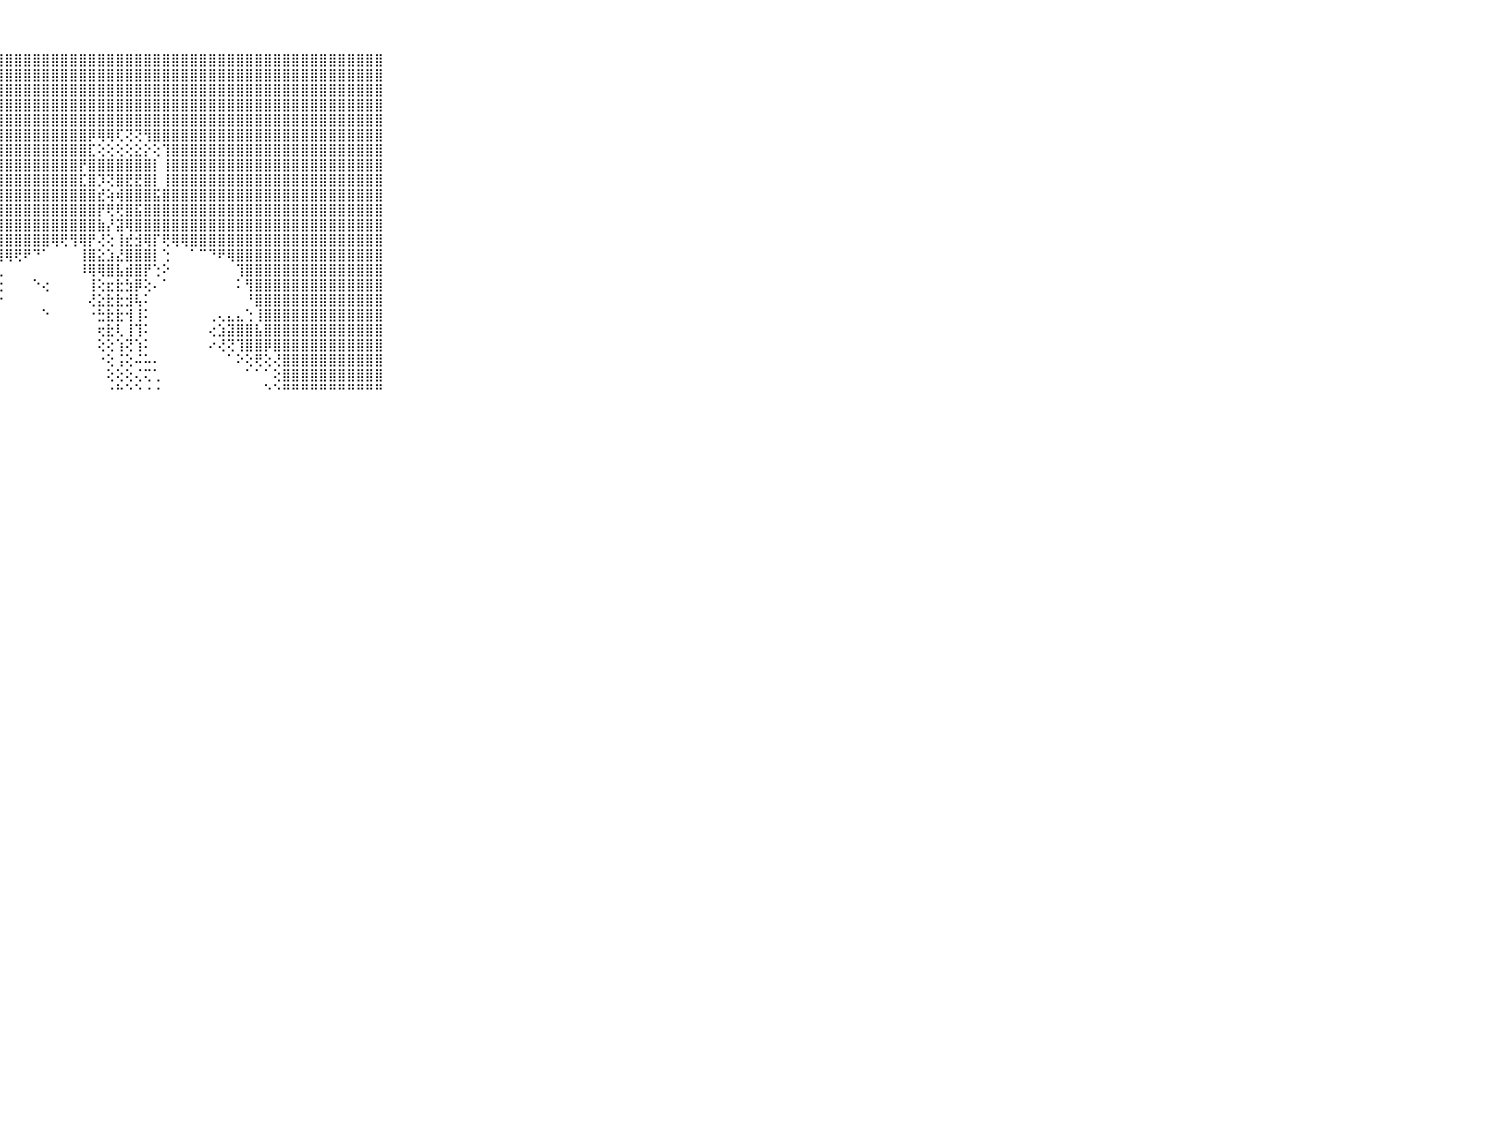

⠀⠀⠀⠀⠀⠀⠀⠀⠀⠀⠀⣿⣿⣿⣿⣿⣿⣿⣿⣿⣿⣿⣿⣿⣿⣿⣿⣿⣿⣿⣿⣿⣿⣿⣿⣿⣿⣿⣿⣿⣿⣿⣿⣿⣿⣿⣿⣿⣿⣿⣿⣿⣿⣿⣿⣿⣿⣿⣿⣿⣿⣿⣿⣿⣿⣿⣿⣿⣿⠀⠀⠀⠀⠀⠀⠀⠀⠀⠀⠀⠀
⠀⠀⠀⠀⠀⠀⠀⠀⠀⠀⠀⣿⣿⣿⣿⣿⣿⣿⣿⣿⣿⣿⣿⣿⣿⣿⣿⣿⣿⣿⣿⣿⣿⣿⣿⣿⣿⣿⣿⣿⣿⣿⣿⣿⣿⣿⣿⣿⣿⣿⣿⣿⣿⣿⣿⣿⣿⣿⣿⣿⣿⣿⣿⣿⣿⣿⣿⣿⣿⠀⠀⠀⠀⠀⠀⠀⠀⠀⠀⠀⠀
⠀⠀⠀⠀⠀⠀⠀⠀⠀⠀⠀⣿⣿⣿⣿⣿⣿⣿⣿⣿⣿⣿⣿⣿⣿⣿⣿⣿⣿⣿⣿⣿⣿⣿⣿⣿⣿⣿⣿⣿⣿⣿⣿⣿⣿⣿⣿⣿⣿⣿⣿⣿⣿⣿⣿⣿⣿⣿⣿⣿⣿⣿⣿⣿⣿⣿⣿⣿⣿⠀⠀⠀⠀⠀⠀⠀⠀⠀⠀⠀⠀
⠀⠀⠀⠀⠀⠀⠀⠀⠀⠀⠀⣿⣿⣿⣿⣿⣿⣿⣿⣿⣿⣿⣿⣿⣿⣿⣿⣿⣿⣿⣿⣿⣿⣿⣿⣿⣿⣿⣿⣿⣿⣿⣿⣿⣿⣿⣿⣿⣿⣿⣿⣿⣿⣿⣿⣿⣿⣿⣿⣿⣿⣿⣿⣿⣿⣿⣿⣿⣿⠀⠀⠀⠀⠀⠀⠀⠀⠀⠀⠀⠀
⠀⠀⠀⠀⠀⠀⠀⠀⠀⠀⠀⣿⣿⣿⣿⣿⣿⣿⣿⣿⣿⣿⣿⣿⣿⣿⣿⣿⣿⣿⣿⣿⣿⣿⣿⣿⣿⣿⣿⣿⣿⣿⣿⣿⣿⣿⣿⣿⣿⣿⣿⣿⣿⣿⣿⣿⣿⣿⣿⣿⣿⣿⣿⣿⣿⣿⣿⣿⣿⠀⠀⠀⠀⠀⠀⠀⠀⠀⠀⠀⠀
⠀⠀⠀⠀⠀⠀⠀⠀⠀⠀⠀⣿⣿⣿⣿⣿⣿⣿⣿⣿⣿⣿⣿⣿⣿⣿⣿⣿⣿⣿⣿⣿⣿⣿⣿⣿⣿⡿⢿⢿⢏⢝⢝⢻⣿⣿⣿⣿⣿⣿⣿⣿⣿⣿⣿⣿⣿⣿⣿⣿⣿⣿⣿⣿⣿⣿⣿⣿⣿⠀⠀⠀⠀⠀⠀⠀⠀⠀⠀⠀⠀
⠀⠀⠀⠀⠀⠀⠀⠀⠀⠀⠀⣿⣿⣿⣿⣿⣿⣿⣿⣿⣿⣿⣿⣿⣿⣿⣿⣿⣿⣿⣿⣿⣿⣿⣿⣿⣿⣏⢕⢕⢕⢕⣕⡕⢕⢹⣿⣿⣿⣿⣿⣿⣿⣿⣿⣿⣿⣿⣿⣿⣿⣿⣿⣿⣿⣿⣿⣿⣿⠀⠀⠀⠀⠀⠀⠀⠀⠀⠀⠀⠀
⠀⠀⠀⠀⠀⠀⠀⠀⠀⠀⠀⣿⣿⣿⣿⣿⣿⣿⣿⣿⣿⣿⣿⣿⣿⣿⣿⣿⣿⣿⣿⣿⣿⣿⣿⣿⡟⣿⣿⣿⣿⣿⣿⣿⡇⢸⣿⣿⣿⣿⣿⣿⣿⣿⣿⣿⣿⣿⣿⣿⣿⣿⣿⣿⣿⣿⣿⣿⣿⠀⠀⠀⠀⠀⠀⠀⠀⠀⠀⠀⠀
⠀⠀⠀⠀⠀⠀⠀⠀⠀⠀⠀⣿⣿⣿⣿⣿⣿⣿⣿⣿⣿⣿⣿⣿⣿⣿⣿⣿⣿⣿⣿⣿⣿⣿⣿⣿⣏⣿⡹⢝⣿⣟⣟⣿⡇⢸⣿⣿⣿⣿⣿⣿⣿⣿⣿⣿⣿⣿⣿⣿⣿⣿⣿⣿⣿⣿⣿⣿⣿⠀⠀⠀⠀⠀⠀⠀⠀⠀⠀⠀⠀
⠀⠀⠀⠀⠀⠀⠀⠀⠀⠀⠀⣿⣿⣿⣿⣿⣿⣿⣿⣿⣿⣿⣿⣿⣿⣿⣿⣿⣿⣿⣿⣿⣿⣿⣿⣿⣿⣿⣞⢵⢾⣿⣿⣿⣯⣿⣿⣿⣿⣿⣿⣿⣿⣿⣿⣿⣿⣿⣿⣿⣿⣿⣿⣿⣿⣿⣿⣿⣿⠀⠀⠀⠀⠀⠀⠀⠀⠀⠀⠀⠀
⠀⠀⠀⠀⠀⠀⠀⠀⠀⠀⠀⣿⣿⣿⣿⣿⣿⣿⣿⣿⣿⣿⣿⣿⣿⣿⣿⣿⣿⣿⣿⣿⣿⣿⣿⣿⣿⣿⡟⢟⢟⣿⣯⣿⣿⣿⣿⣿⣿⣿⣿⣿⣿⣿⣿⣿⣿⣿⣿⣿⣿⣿⣿⣿⣿⣿⣿⣿⣿⠀⠀⠀⠀⠀⠀⠀⠀⠀⠀⠀⠀
⠀⠀⠀⠀⠀⠀⠀⠀⠀⠀⠀⣿⣿⣿⣿⣿⣿⣿⣿⣿⣿⣿⣿⣿⣿⣿⣿⣿⣿⣿⣿⣿⣿⣿⣿⣿⣿⣿⣷⡜⣽⢿⣿⣿⣿⣿⣿⣿⣿⣿⣿⣿⣿⣿⣿⣿⣿⣿⣿⣿⣿⣿⣿⣿⣿⣿⣿⣿⣿⠀⠀⠀⠀⠀⠀⠀⠀⠀⠀⠀⠀
⠀⠀⠀⠀⠀⠀⠀⠀⠀⠀⠀⣿⣿⣿⣿⣿⣿⣿⣿⣿⣿⣿⣿⣿⣿⣿⣿⣿⣿⣿⣿⣿⣿⢿⢟⢻⢿⡟⢜⢕⢸⣞⣺⢿⡏⢟⢿⢿⣿⣿⣿⣿⣿⣿⣿⣿⣿⣿⣿⣿⣿⣿⣿⣿⣿⣿⣿⣿⣿⠀⠀⠀⠀⠀⠀⠀⠀⠀⠀⠀⠀
⠀⠀⠀⠀⠀⠀⠀⠀⠀⠀⠀⣿⣿⣿⣿⣿⣿⣿⣿⣿⣿⣿⣿⣿⣿⣿⣿⣿⢿⢟⠟⠙⠁⠀⠀⠀⢸⣿⣕⣱⣜⣿⣿⣿⡇⢑⠀⠀⠁⠉⠙⠟⢿⣿⣿⣿⣿⣿⣿⣿⣿⣿⣿⣿⣿⣿⣿⣿⣿⠀⠀⠀⠀⠀⠀⠀⠀⠀⠀⠀⠀
⠀⠀⠀⠀⠀⠀⠀⠀⠀⠀⠀⣿⣿⣿⣿⣿⣿⣿⣿⣿⣿⣿⣿⣿⣿⣿⣿⢇⠀⠀⠀⠀⠀⠀⠀⠀⠸⢿⢿⣿⣧⣾⣿⡟⢑⠕⠀⠀⠀⠀⠀⠀⠀⢹⣿⣿⣿⣿⣿⣿⣿⣿⣿⣿⣿⣿⣿⣿⣿⠀⠀⠀⠀⠀⠀⠀⠀⠀⠀⠀⠀
⠀⠀⠀⠀⠀⠀⠀⠀⠀⠀⠀⣿⣿⣿⣿⣿⣿⣿⣿⣿⣿⣿⣿⣿⣿⣿⣿⢕⠀⠀⠀⠑⢔⠀⠀⠀⠀⢸⢕⣖⣗⣳⡿⢕⠄⠁⠀⠀⠀⠀⠀⠀⠀⠅⢻⣿⣿⣿⣿⣿⣿⣿⣿⣿⣿⣿⣿⣿⣿⠀⠀⠀⠀⠀⠀⠀⠀⠀⠀⠀⠀
⠀⠀⠀⠀⠀⠀⠀⠀⠀⠀⠀⣿⣿⣿⣿⣿⣿⣿⣿⣿⣿⣿⣿⣿⣿⣿⣿⠑⠀⠀⠀⠀⠀⠀⠀⠀⠀⢜⣕⣗⣗⣺⢧⠅⠀⠀⠀⠀⠀⠀⠀⠀⠀⠀⠘⣿⣿⣿⣿⣿⣿⣿⣿⣿⣿⣿⣿⣿⣿⠀⠀⠀⠀⠀⠀⠀⠀⠀⠀⠀⠀
⠀⠀⠀⠀⠀⠀⠀⠀⠀⠀⠀⣿⣿⣿⣿⣿⣿⣿⣿⣿⣿⣿⣿⣿⣿⣿⣿⠀⠀⠀⠀⠀⠑⠀⠀⠀⠀⠐⣓⣗⣗⢺⢸⠅⠀⠀⠀⠀⠀⠀⢀⢄⣄⣄⢑⢸⣿⣿⣿⣿⣿⣿⣿⣿⣿⣿⣿⣿⣿⠀⠀⠀⠀⠀⠀⠀⠀⠀⠀⠀⠀
⠀⠀⠀⠀⠀⠀⠀⠀⠀⠀⠀⣿⣿⣿⣿⣿⣿⣿⣿⣿⣿⣿⣿⣿⣿⣿⡇⠀⠀⠀⠀⠀⠀⠀⠀⠀⠀⠀⢖⣗⢇⢸⢹⠅⠀⠀⠀⠀⠀⠀⢔⣱⣽⣿⣿⣧⣿⣿⣿⣿⣿⣿⣿⣿⣿⣿⣿⣿⣿⠀⠀⠀⠀⠀⠀⠀⠀⠀⠀⠀⠀
⠀⠀⠀⠀⠀⠀⠀⠀⠀⠀⠀⣿⣿⣿⣿⣿⣿⣿⣿⣿⣿⣿⣿⣿⣿⣿⢇⠀⠀⠀⠀⠀⠀⠀⠀⠀⠀⠀⢕⢕⢱⢝⢱⠅⠀⠀⠀⠀⠀⠀⠔⢜⢝⢹⣿⣿⡿⣿⣿⣿⣿⣿⣿⣿⣿⣿⣿⣿⣿⠀⠀⠀⠀⠀⠀⠀⠀⠀⠀⠀⠀
⠀⠀⠀⠀⠀⠀⠀⠀⠀⠀⠀⣿⣿⣿⣿⣿⣿⣿⣿⣿⣿⣿⣿⣿⣿⡿⠕⠀⠀⠀⠀⠀⠀⠀⠀⠀⠀⠀⠐⢕⢨⢕⠬⠥⠄⠀⠀⠀⠀⠀⠀⠀⠁⠕⢕⢟⢕⢜⣿⣿⣿⣿⣿⣿⣿⣿⣿⣿⣿⠀⠀⠀⠀⠀⠀⠀⠀⠀⠀⠀⠀
⠀⠀⠀⠀⠀⠀⠀⠀⠀⠀⠀⣿⣿⣿⣿⣿⣿⣿⣿⣿⣿⣿⣿⣿⣿⠇⠀⠀⠀⠀⠀⠀⠀⠀⠀⠀⠀⠀⠀⢕⢕⢕⢌⢍⢁⠀⠀⠀⠀⠀⠀⠀⠀⠀⠁⠁⠁⢕⣿⣿⣿⣿⣿⣿⣿⣿⣿⣿⣿⠀⠀⠀⠀⠀⠀⠀⠀⠀⠀⠀⠀
⠀⠀⠀⠀⠀⠀⠀⠀⠀⠀⠀⠛⠛⠛⠛⠛⠛⠛⠛⠛⠛⠛⠛⠛⠛⠀⠀⠀⠀⠀⠀⠀⠀⠀⠀⠀⠀⠀⠀⠐⠓⠑⠑⠐⠐⠀⠀⠀⠀⠀⠀⠀⠀⠀⠀⠀⠑⠑⠛⠛⠛⠛⠛⠛⠛⠛⠛⠛⠛⠀⠀⠀⠀⠀⠀⠀⠀⠀⠀⠀⠀